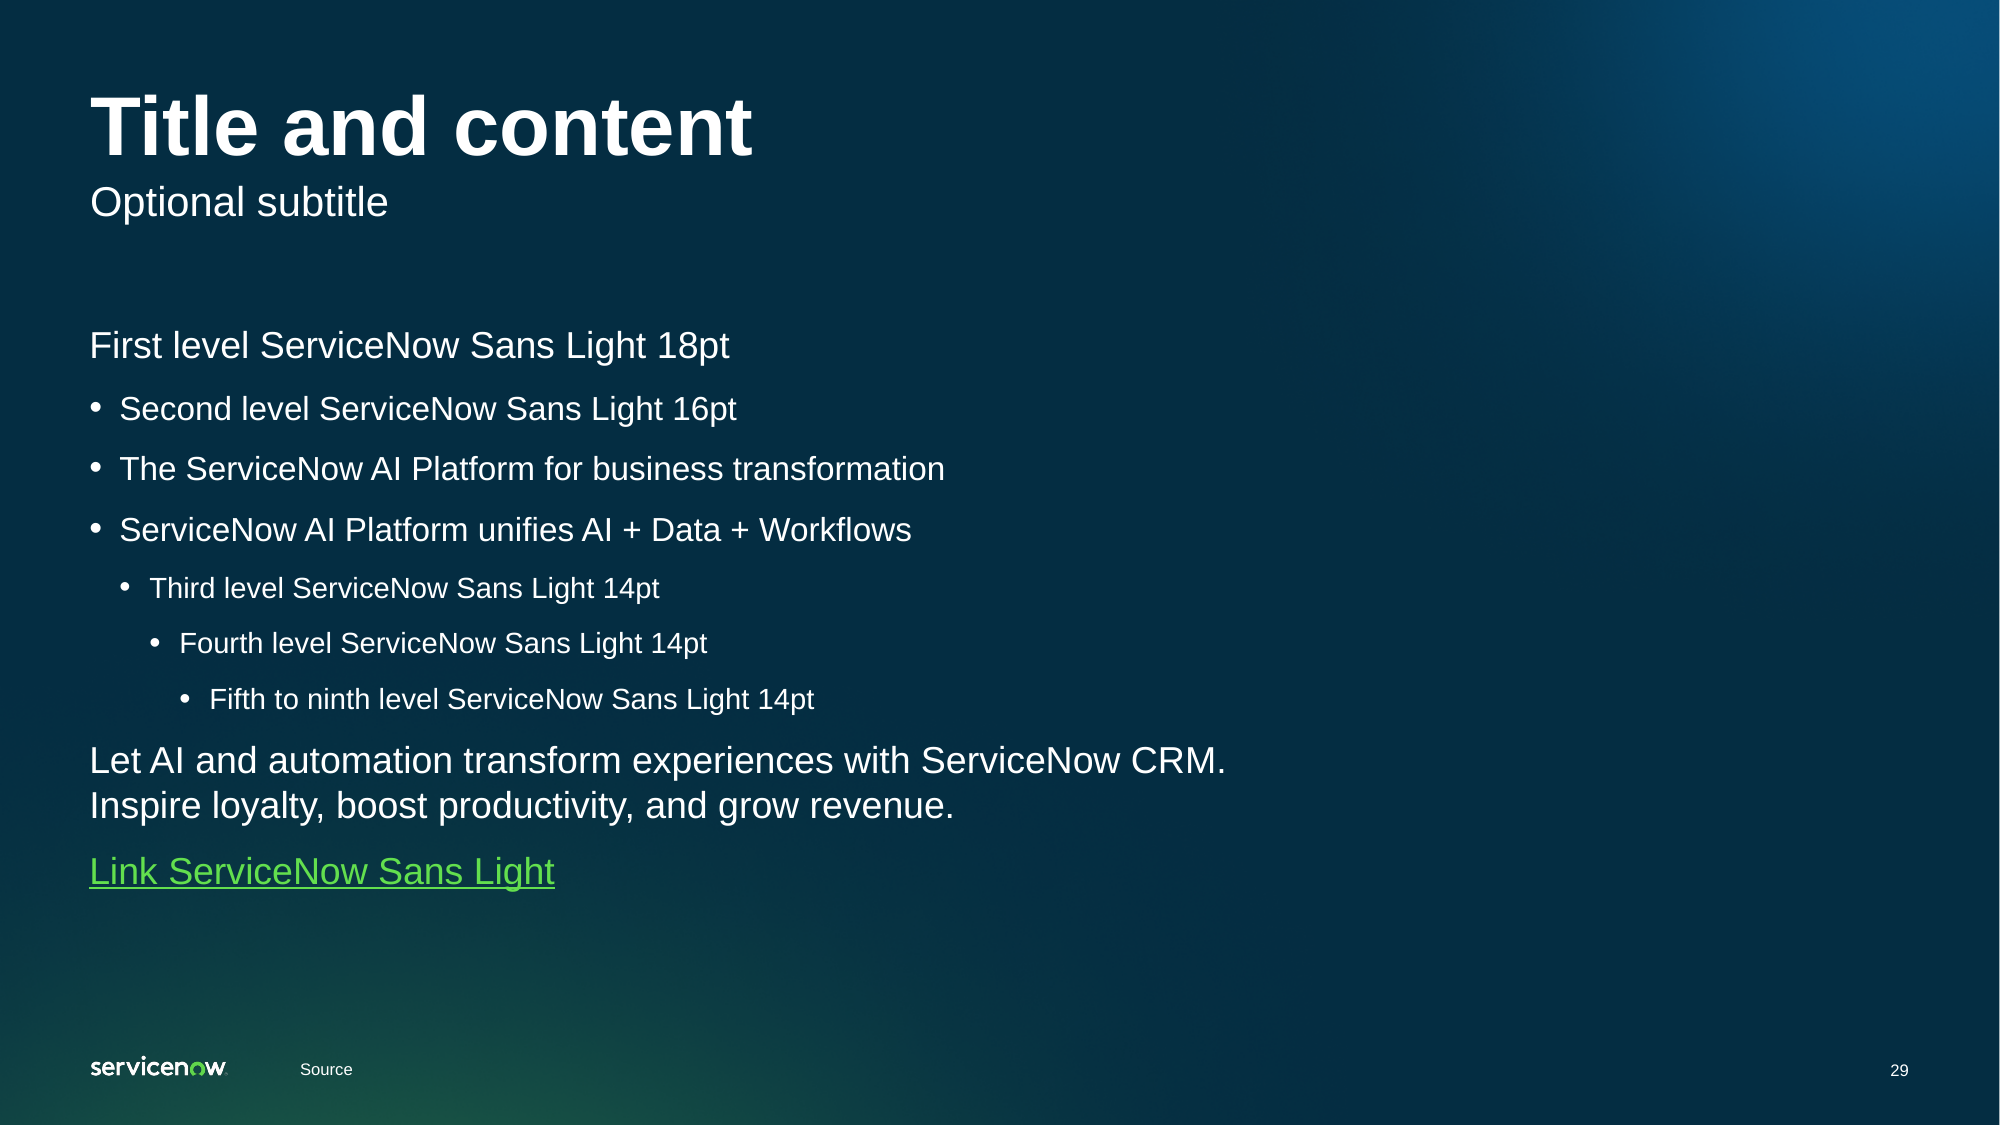

# Title and content
Optional subtitle
First level ServiceNow Sans Light 18pt
Second level ServiceNow Sans Light 16pt
The ServiceNow AI Platform for business transformation
ServiceNow AI Platform unifies AI + Data + Workflows
Third level ServiceNow Sans Light 14pt
Fourth level ServiceNow Sans Light 14pt
Fifth to ninth level ServiceNow Sans Light 14pt
Let AI and automation transform experiences with ServiceNow CRM.
Inspire loyalty, boost productivity, and grow revenue.
Link ServiceNow Sans Light

Source